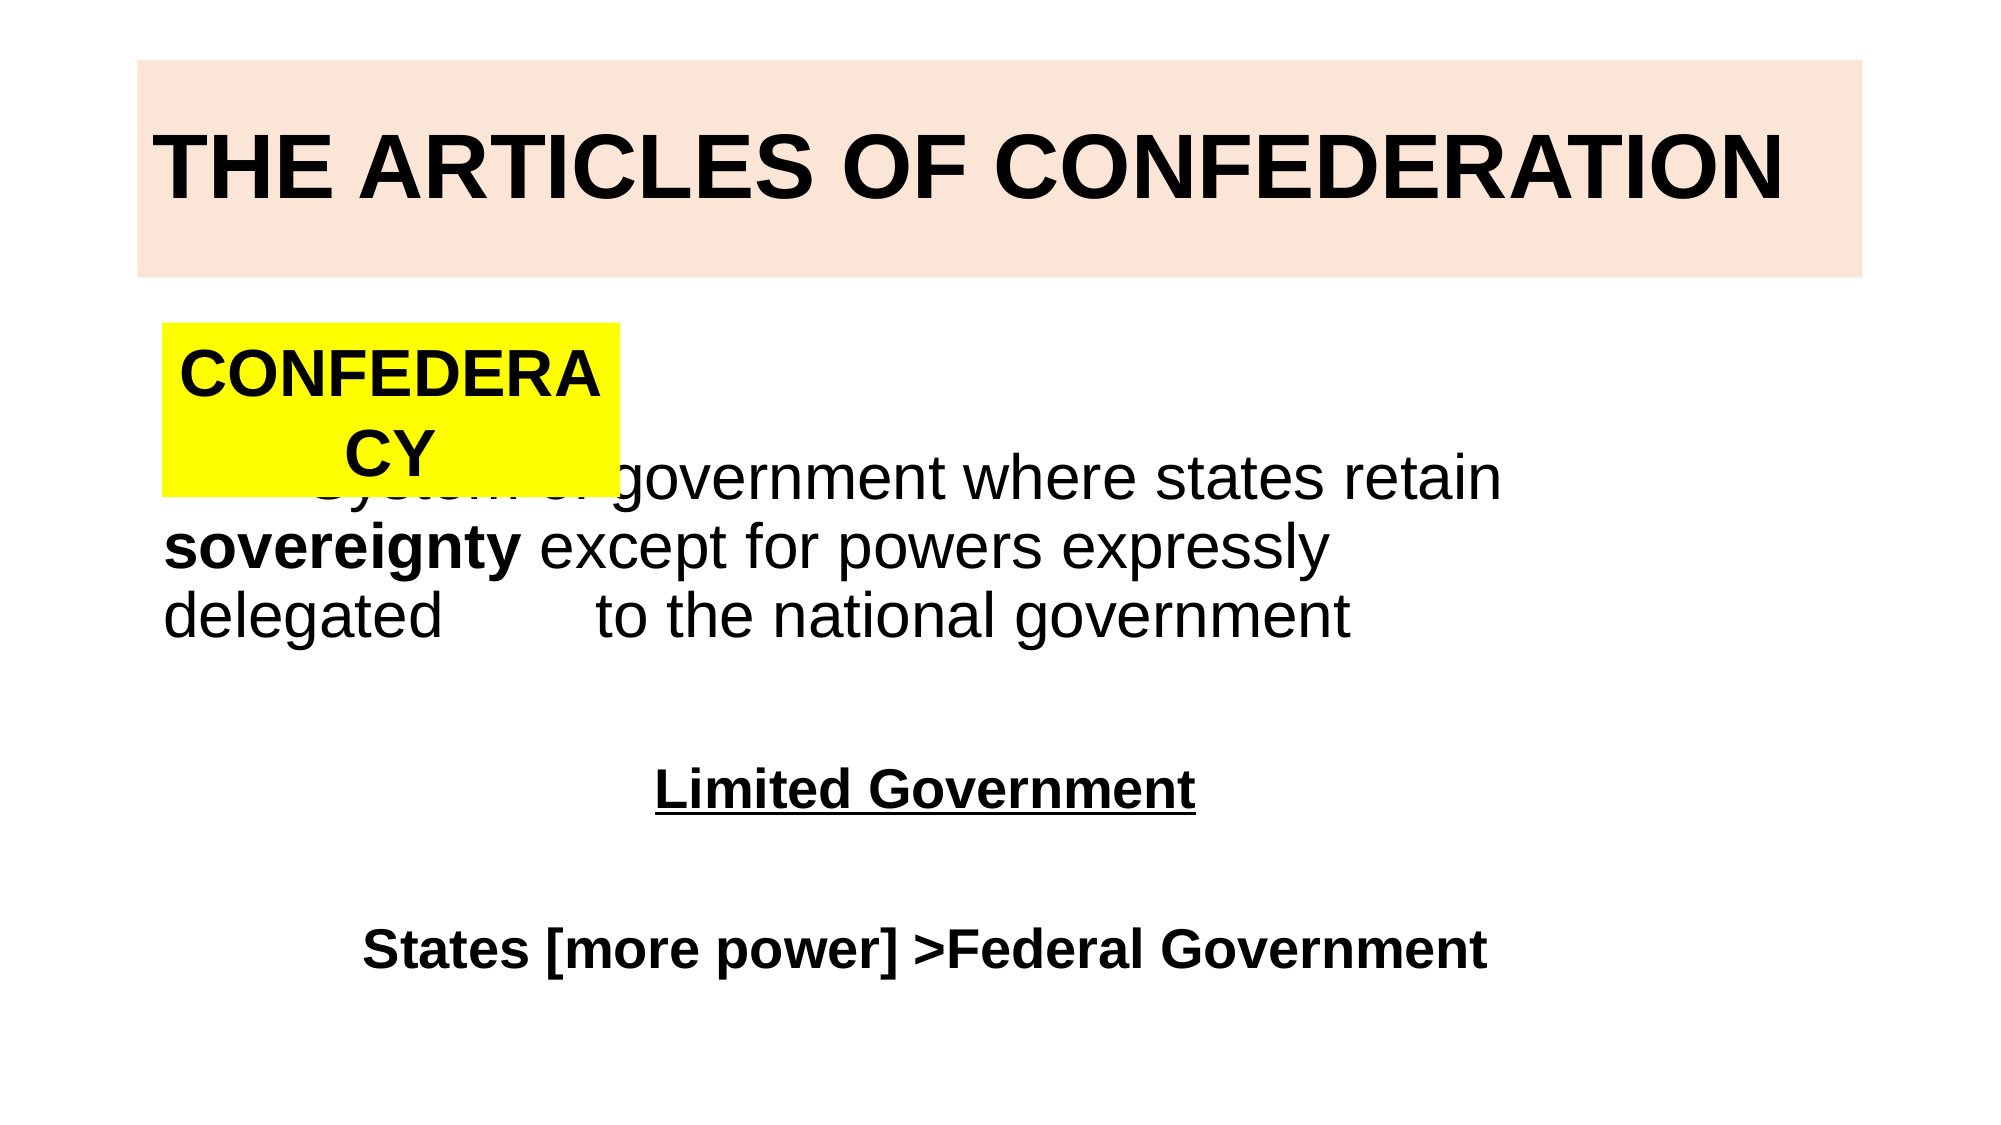

# The Articles of Confederation
Confederacy
			 defined:
	System of government where states retain 	sovereignty except for powers expressly 	delegated 	to the national government

Limited Government

States [more power] >Federal Government